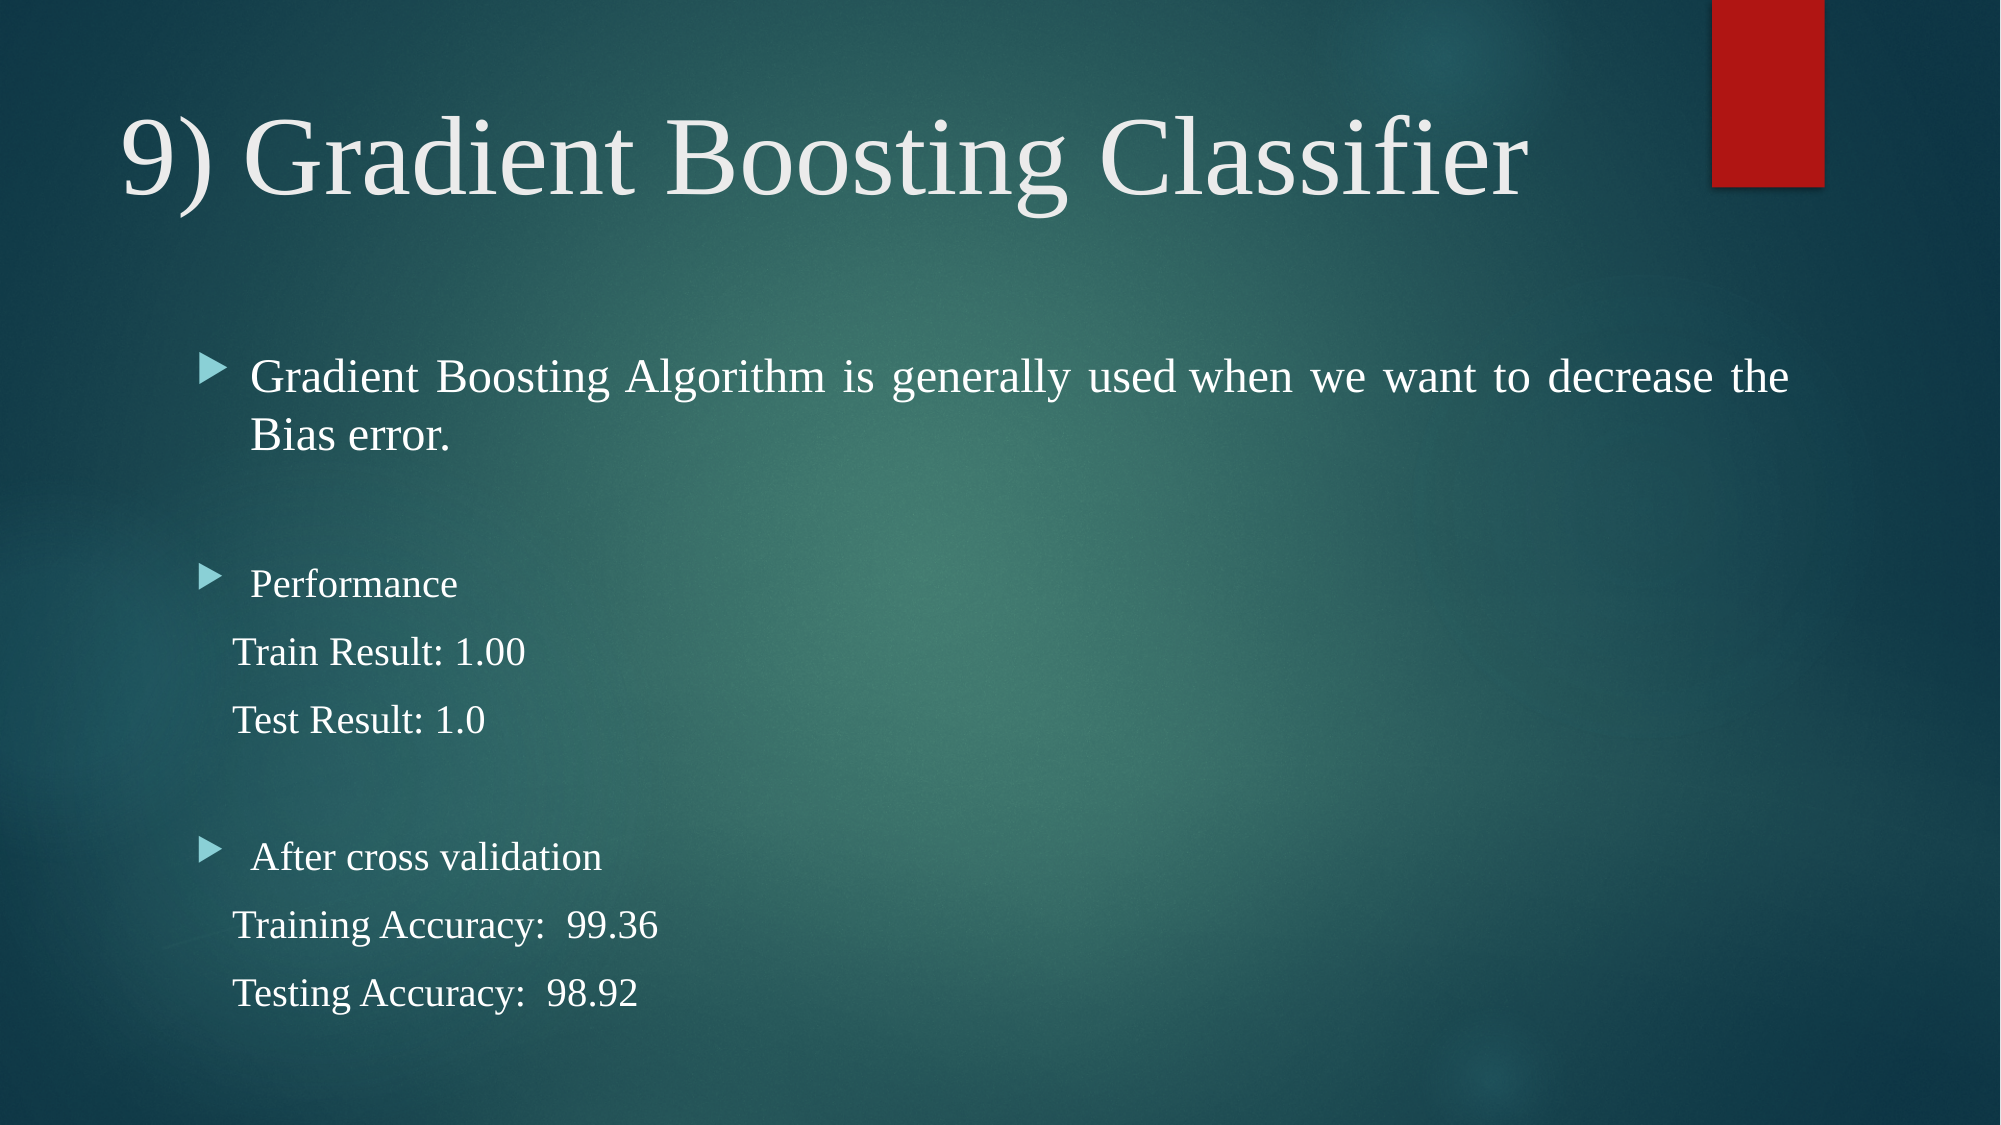

# 9) Gradient Boosting Classifier
Gradient Boosting Algorithm is generally used when we want to decrease the Bias error.

Performance
	Train Result: 1.00
	Test Result: 1.0

After cross validation
	Training Accuracy:  99.36
	Testing Accuracy:  98.92